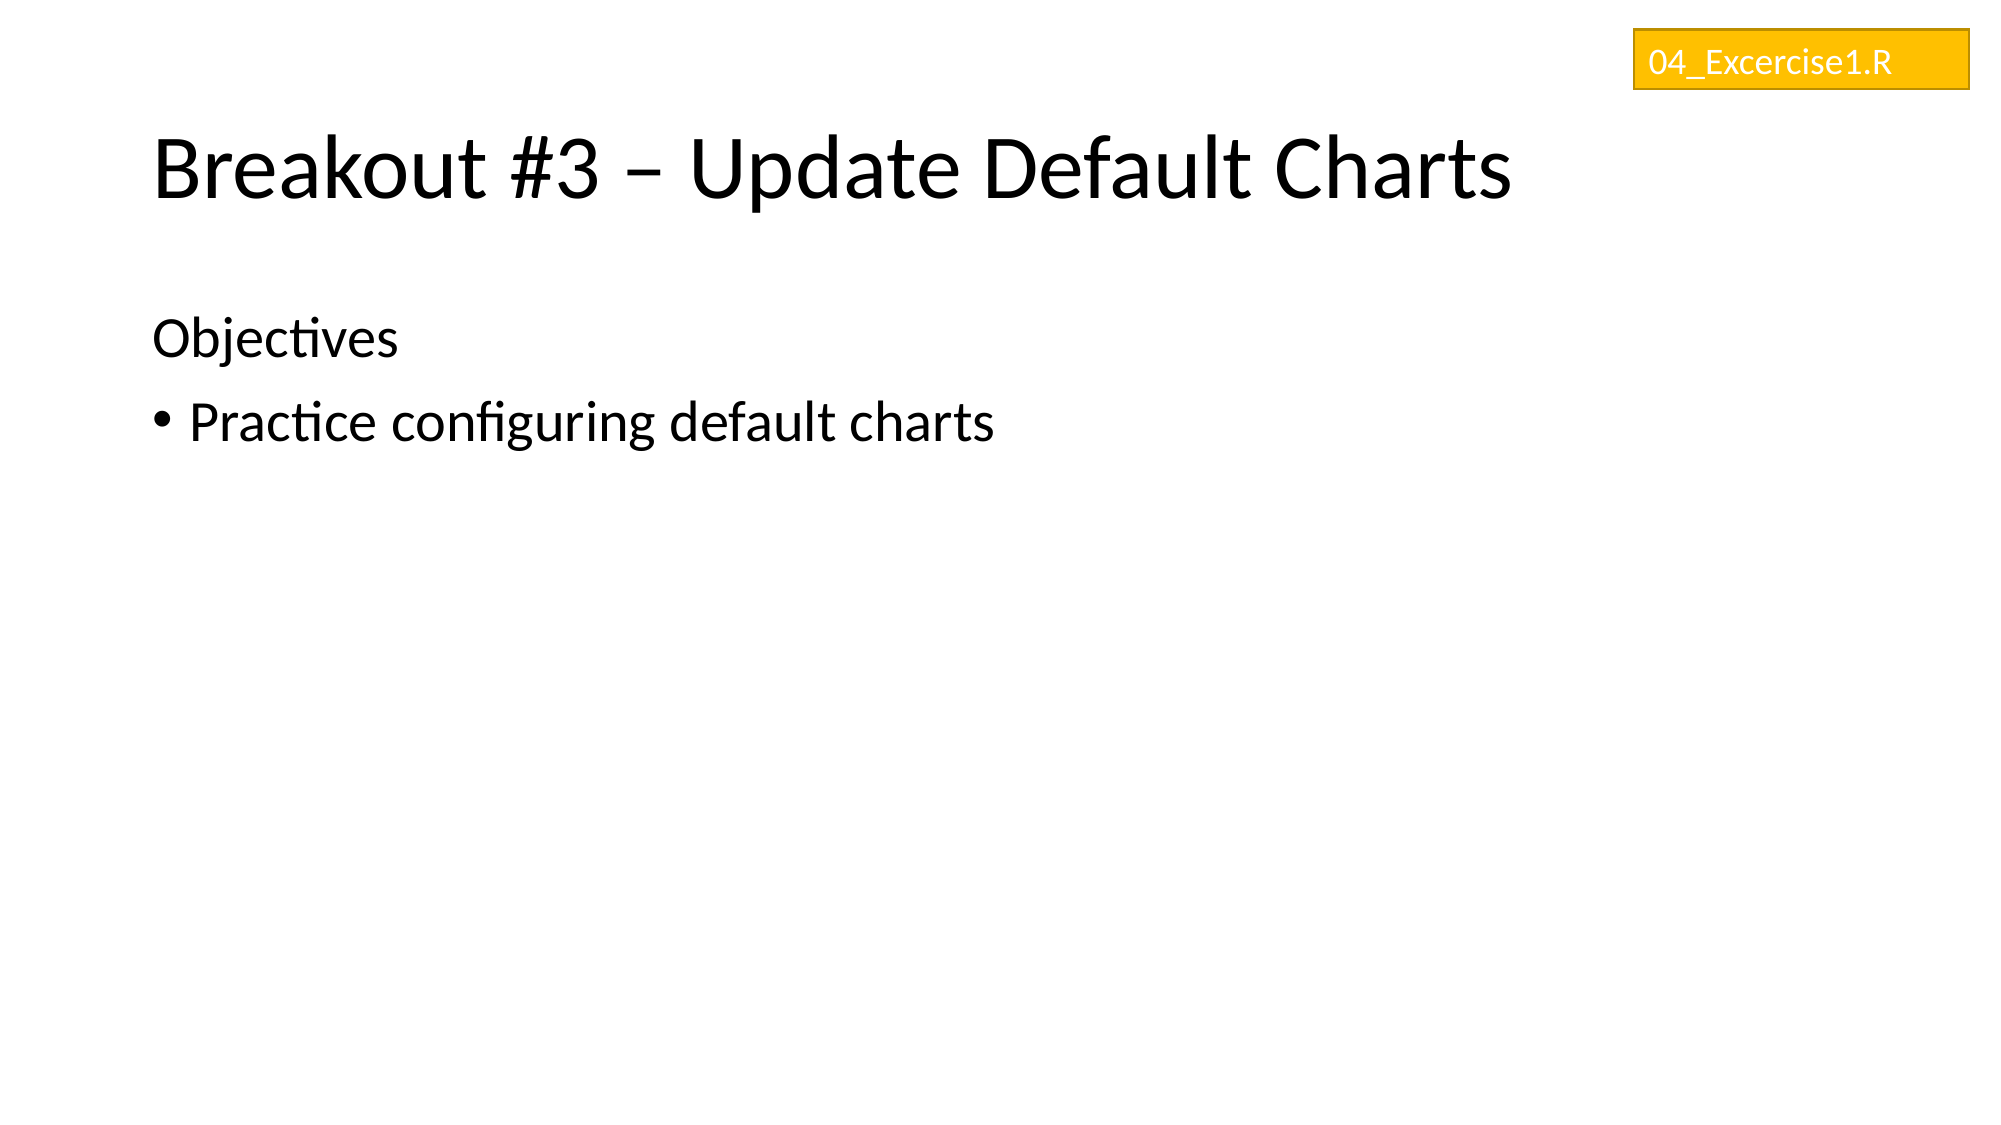

04_Excercise1.R
# Breakout #3 – Update Default Charts
Objectives
Practice configuring default charts